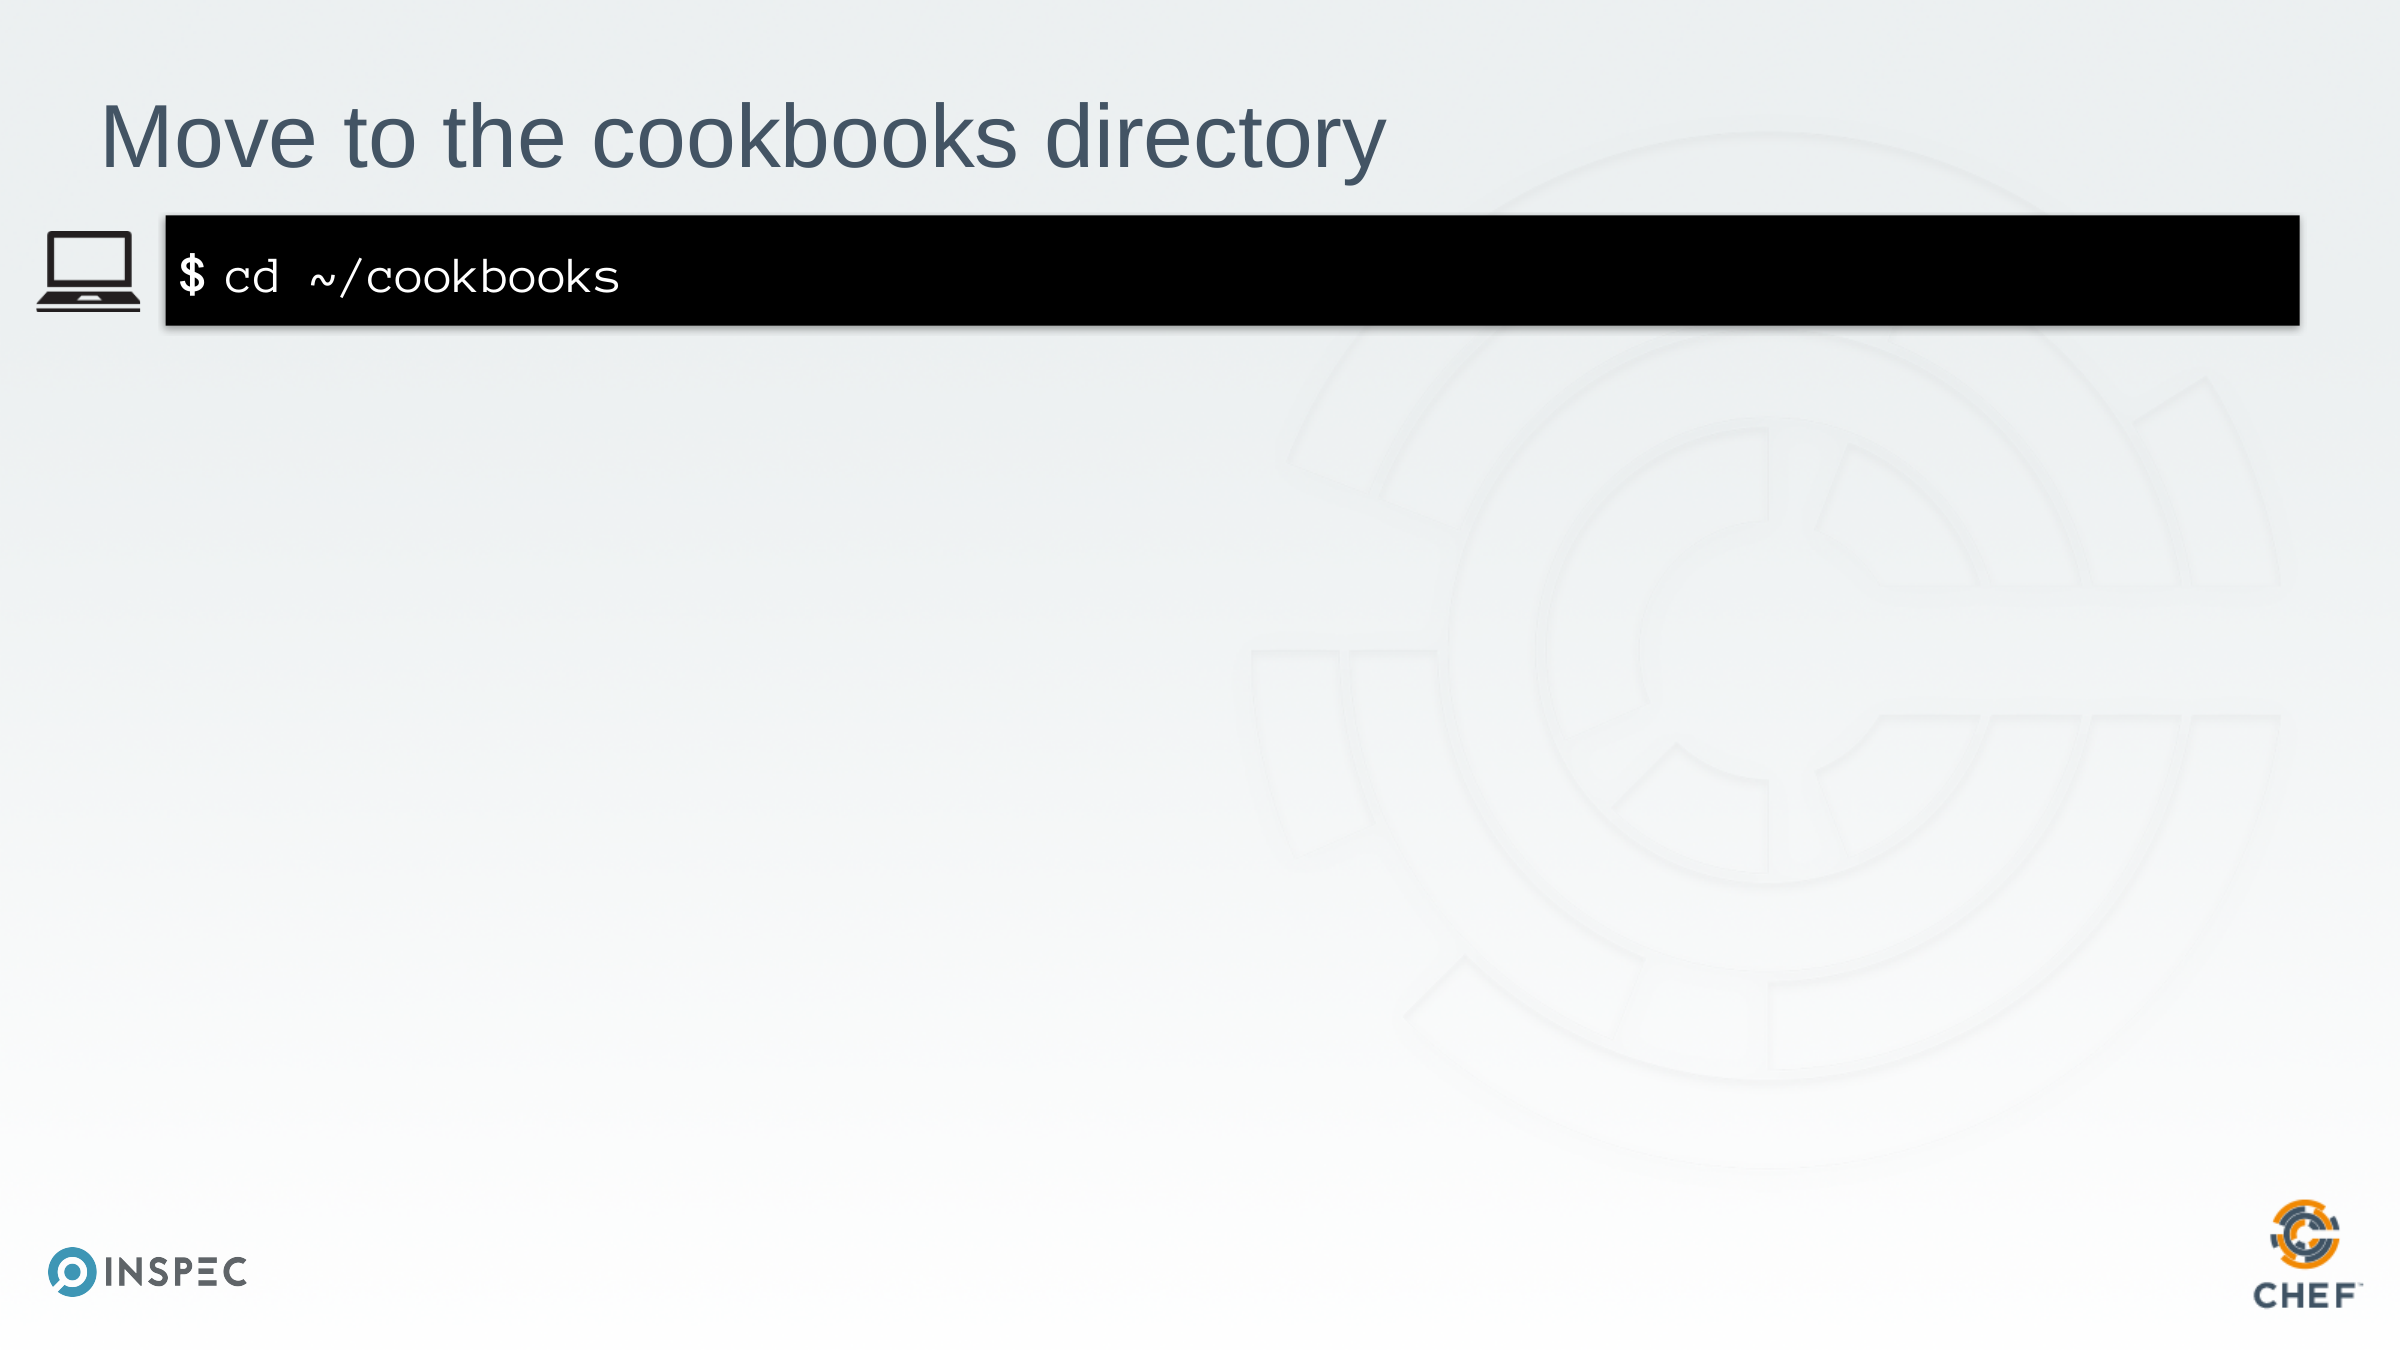

# Move to the cookbooks directory
cd ~/cookbooks